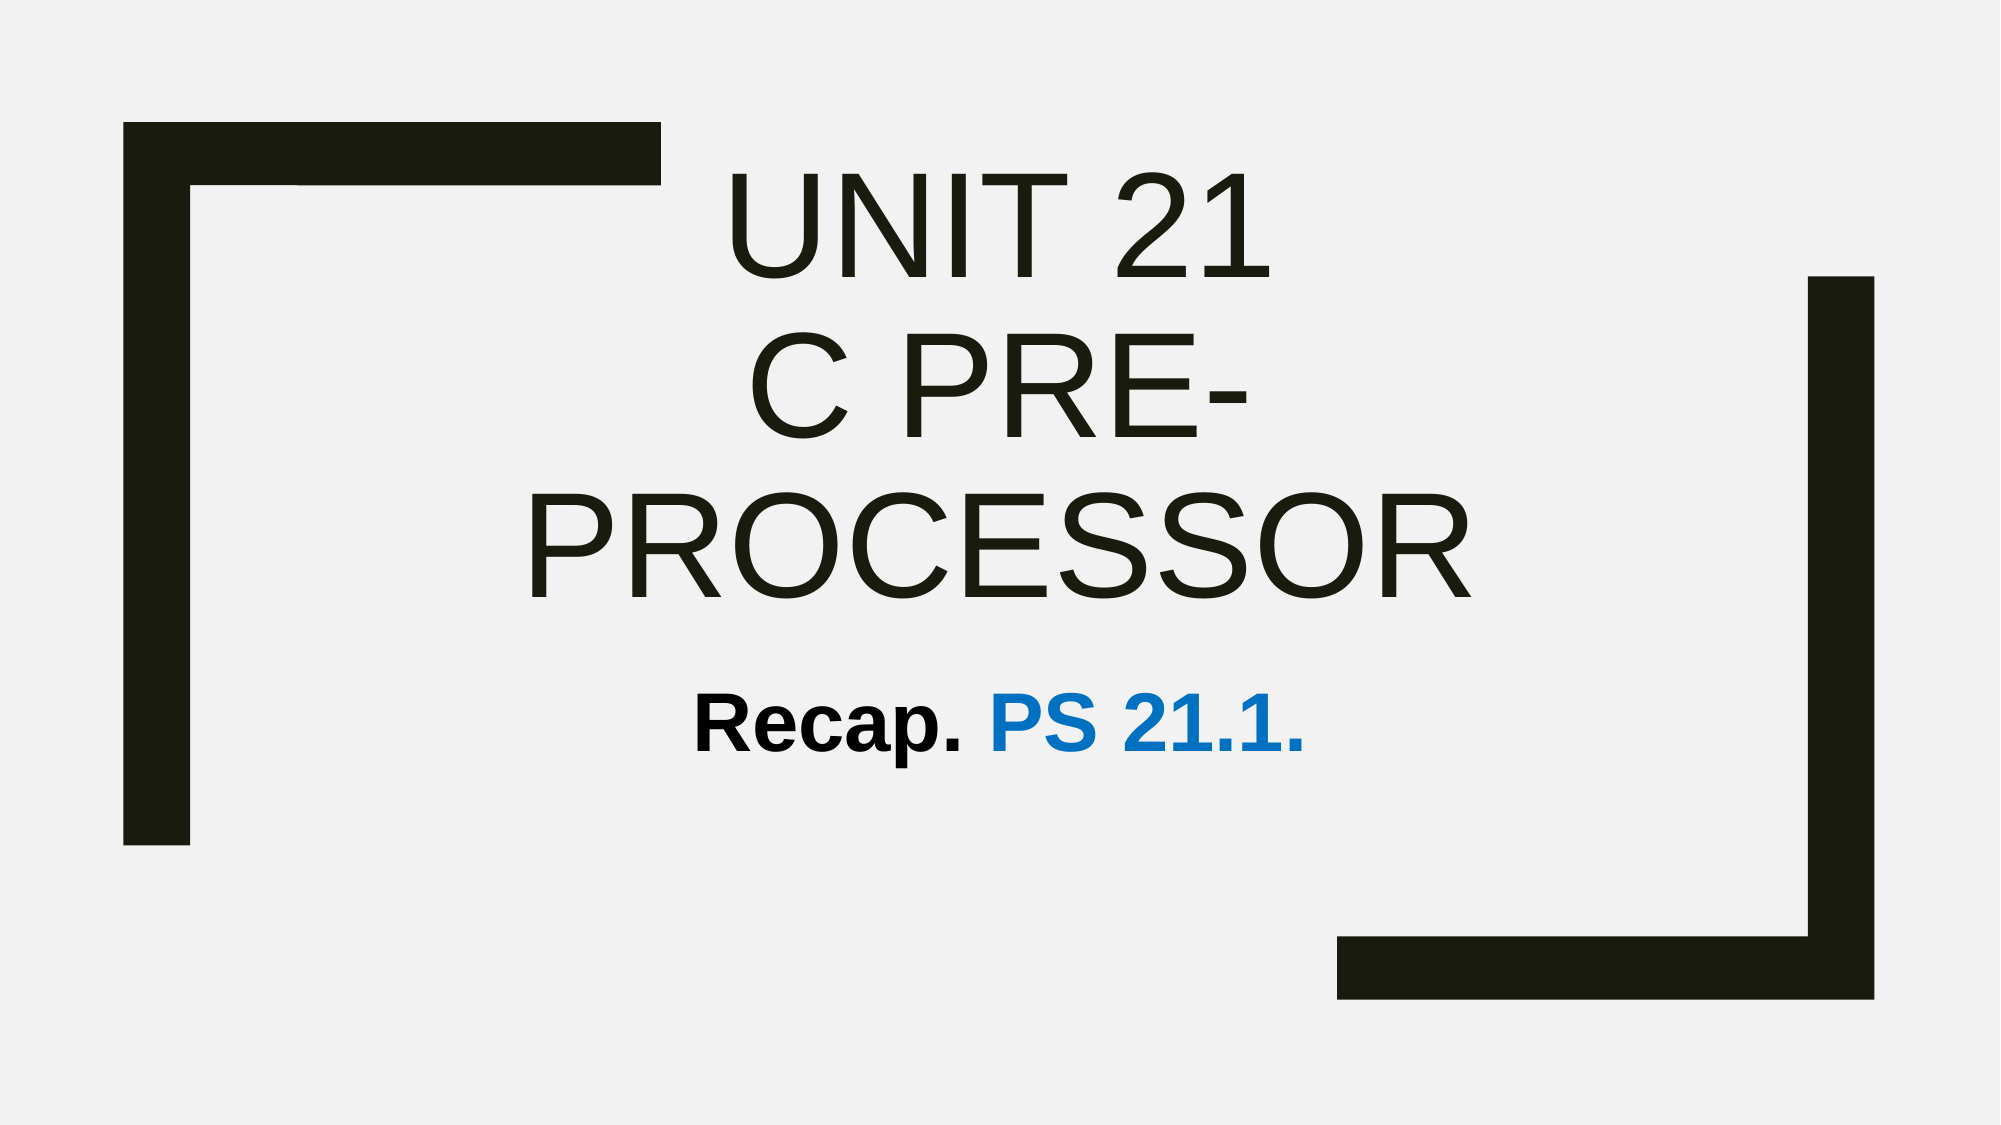

# UNIT 21 C PRE-PROCESSOR

Recap. PS 21.1.